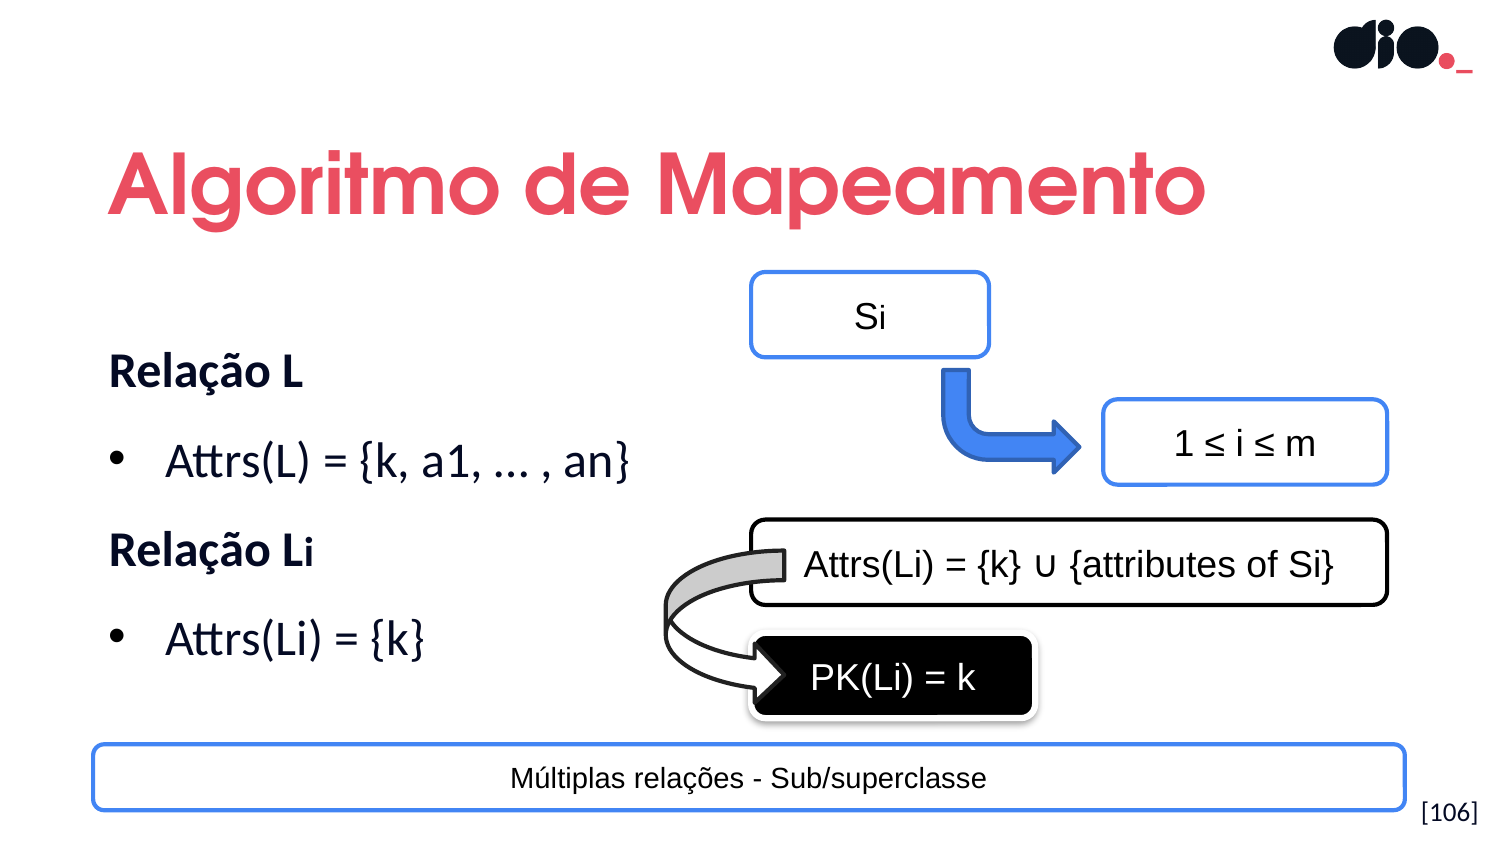

Algoritmo de Mapeamento
Relação L
Attrs(L) = {k, a1, … , an}
Relação Li
Attrs(Li) = {k}
Si

1 ≤ i ≤ m
Attrs(Li) = {k} ∪ {attributes of Si}

PK(Li) = k
Múltiplas relações - Sub/superclasse
[106]